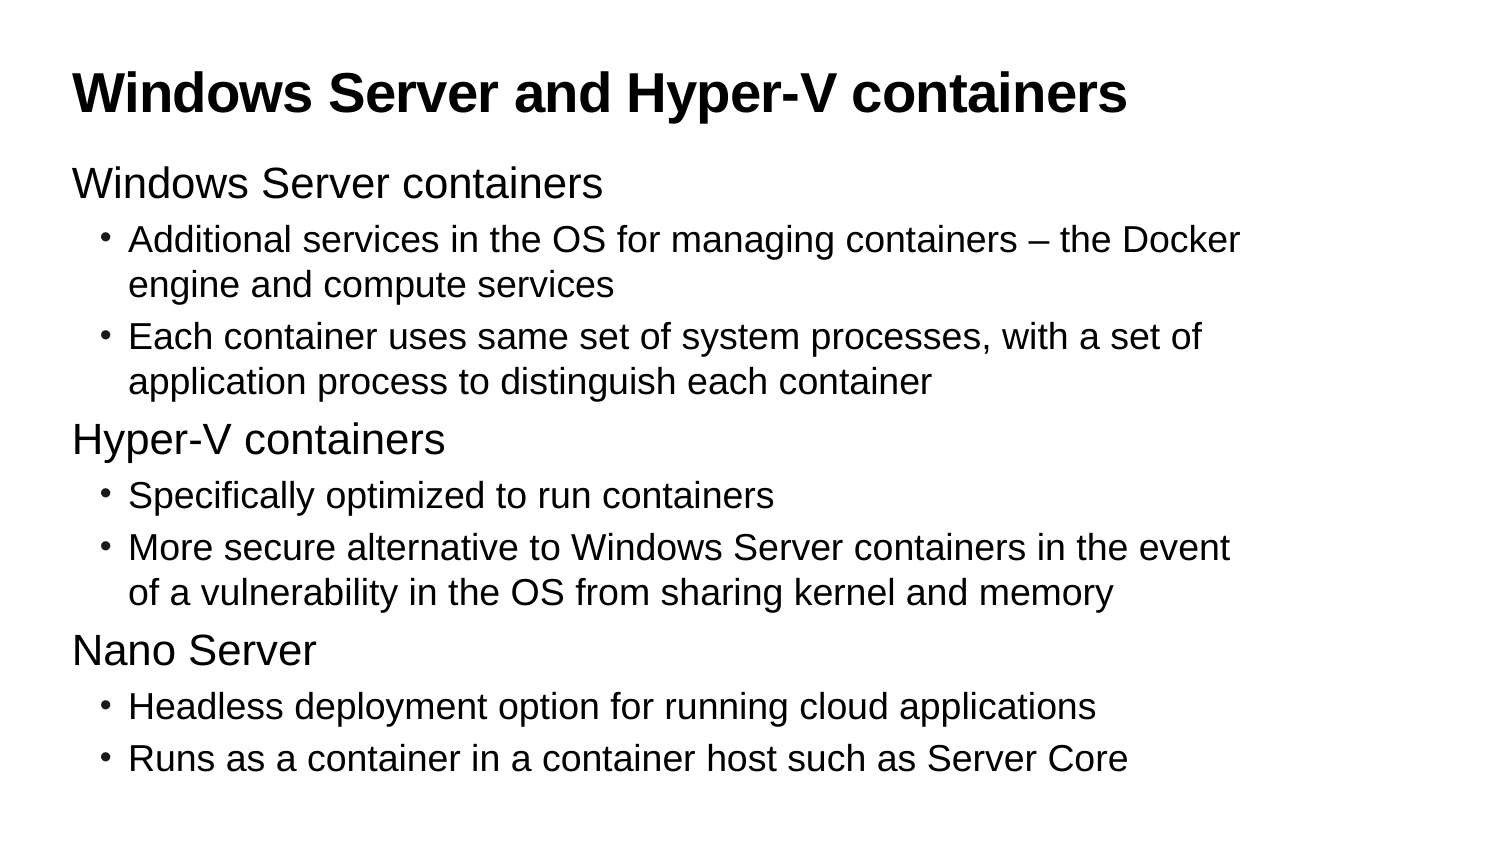

# Windows Server and Hyper-V containers
Windows Server containers
Additional services in the OS for managing containers – the Docker engine and compute services
Each container uses same set of system processes, with a set of application process to distinguish each container
Hyper-V containers
Specifically optimized to run containers
More secure alternative to Windows Server containers in the event of a vulnerability in the OS from sharing kernel and memory
Nano Server
Headless deployment option for running cloud applications
Runs as a container in a container host such as Server Core